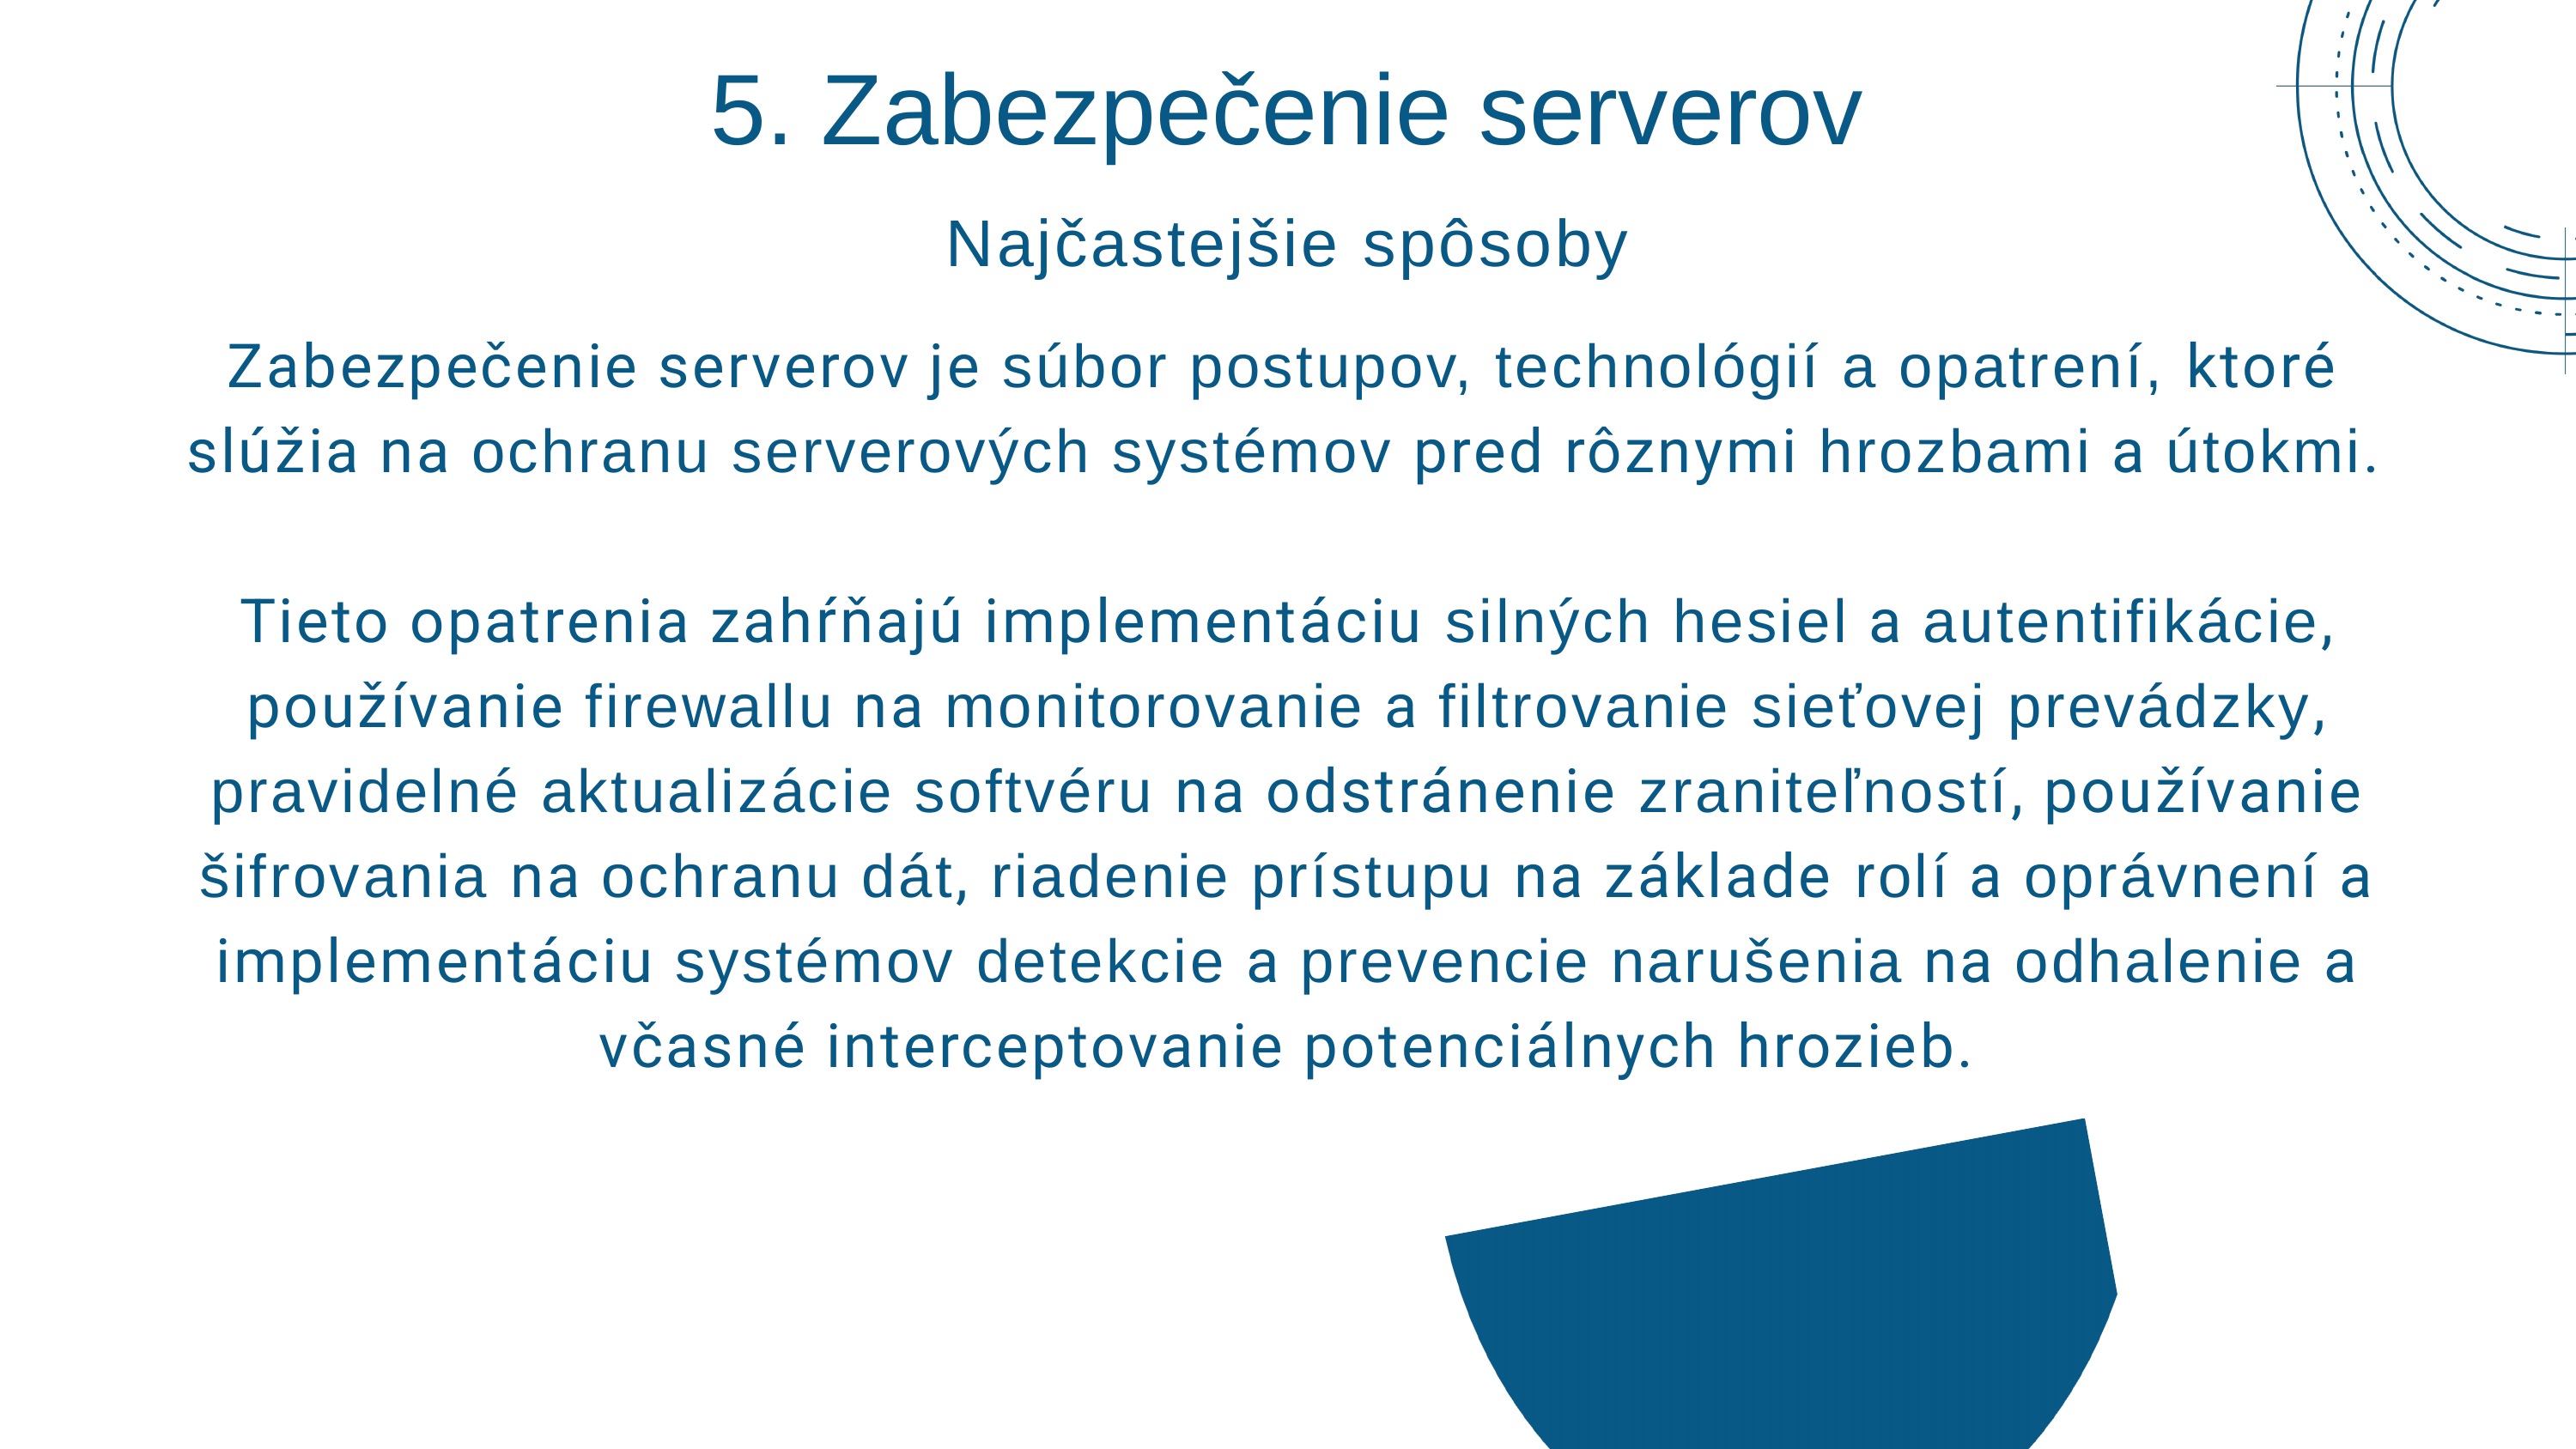

5. Zabezpečenie serverov
Najčastejšie spôsoby
Zabezpečenie serverov je súbor postupov, technológií a opatrení, ktoré slúžia na ochranu serverových systémov pred rôznymi hrozbami a útokmi.
Tieto opatrenia zahŕňajú implementáciu silných hesiel a autentifikácie, používanie firewallu na monitorovanie a filtrovanie sieťovej prevádzky, pravidelné aktualizácie softvéru na odstránenie zraniteľností, používanie šifrovania na ochranu dát, riadenie prístupu na základe rolí a oprávnení a implementáciu systémov detekcie a prevencie narušenia na odhalenie a včasné interceptovanie potenciálnych hrozieb.